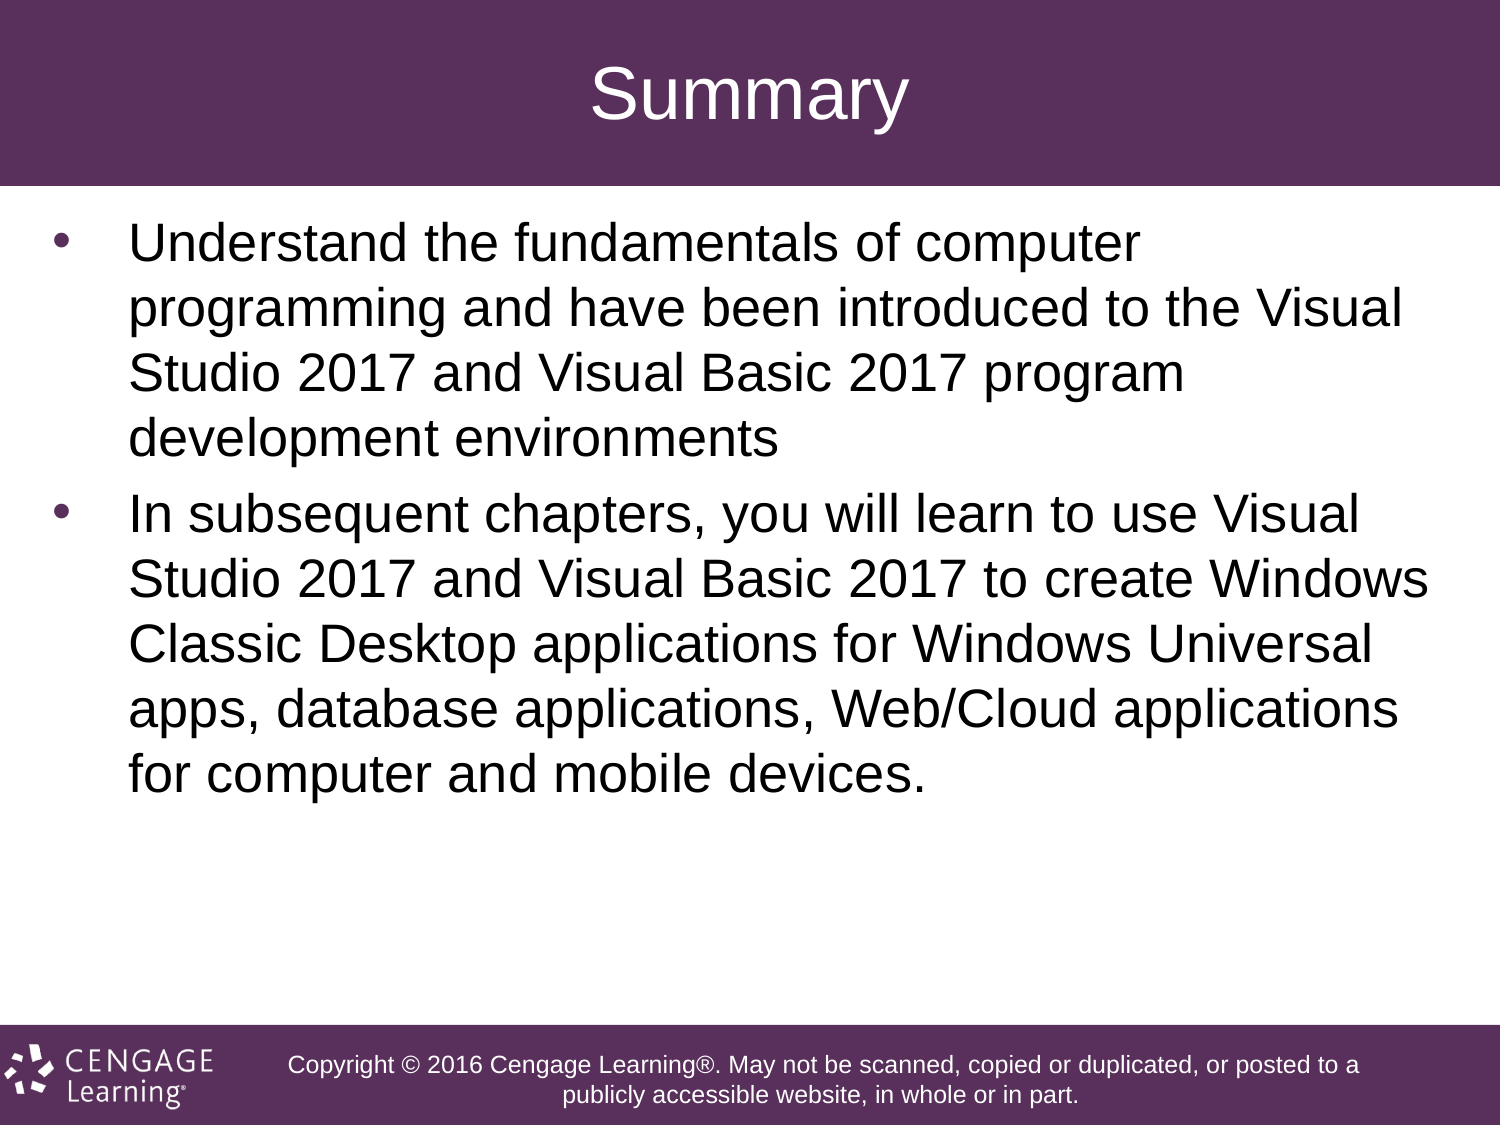

# Summary
Understand the fundamentals of computer programming and have been introduced to the Visual Studio 2017 and Visual Basic 2017 program development environments
In subsequent chapters, you will learn to use Visual Studio 2017 and Visual Basic 2017 to create Windows Classic Desktop applications for Windows Universal apps, database applications, Web/Cloud applications for computer and mobile devices.